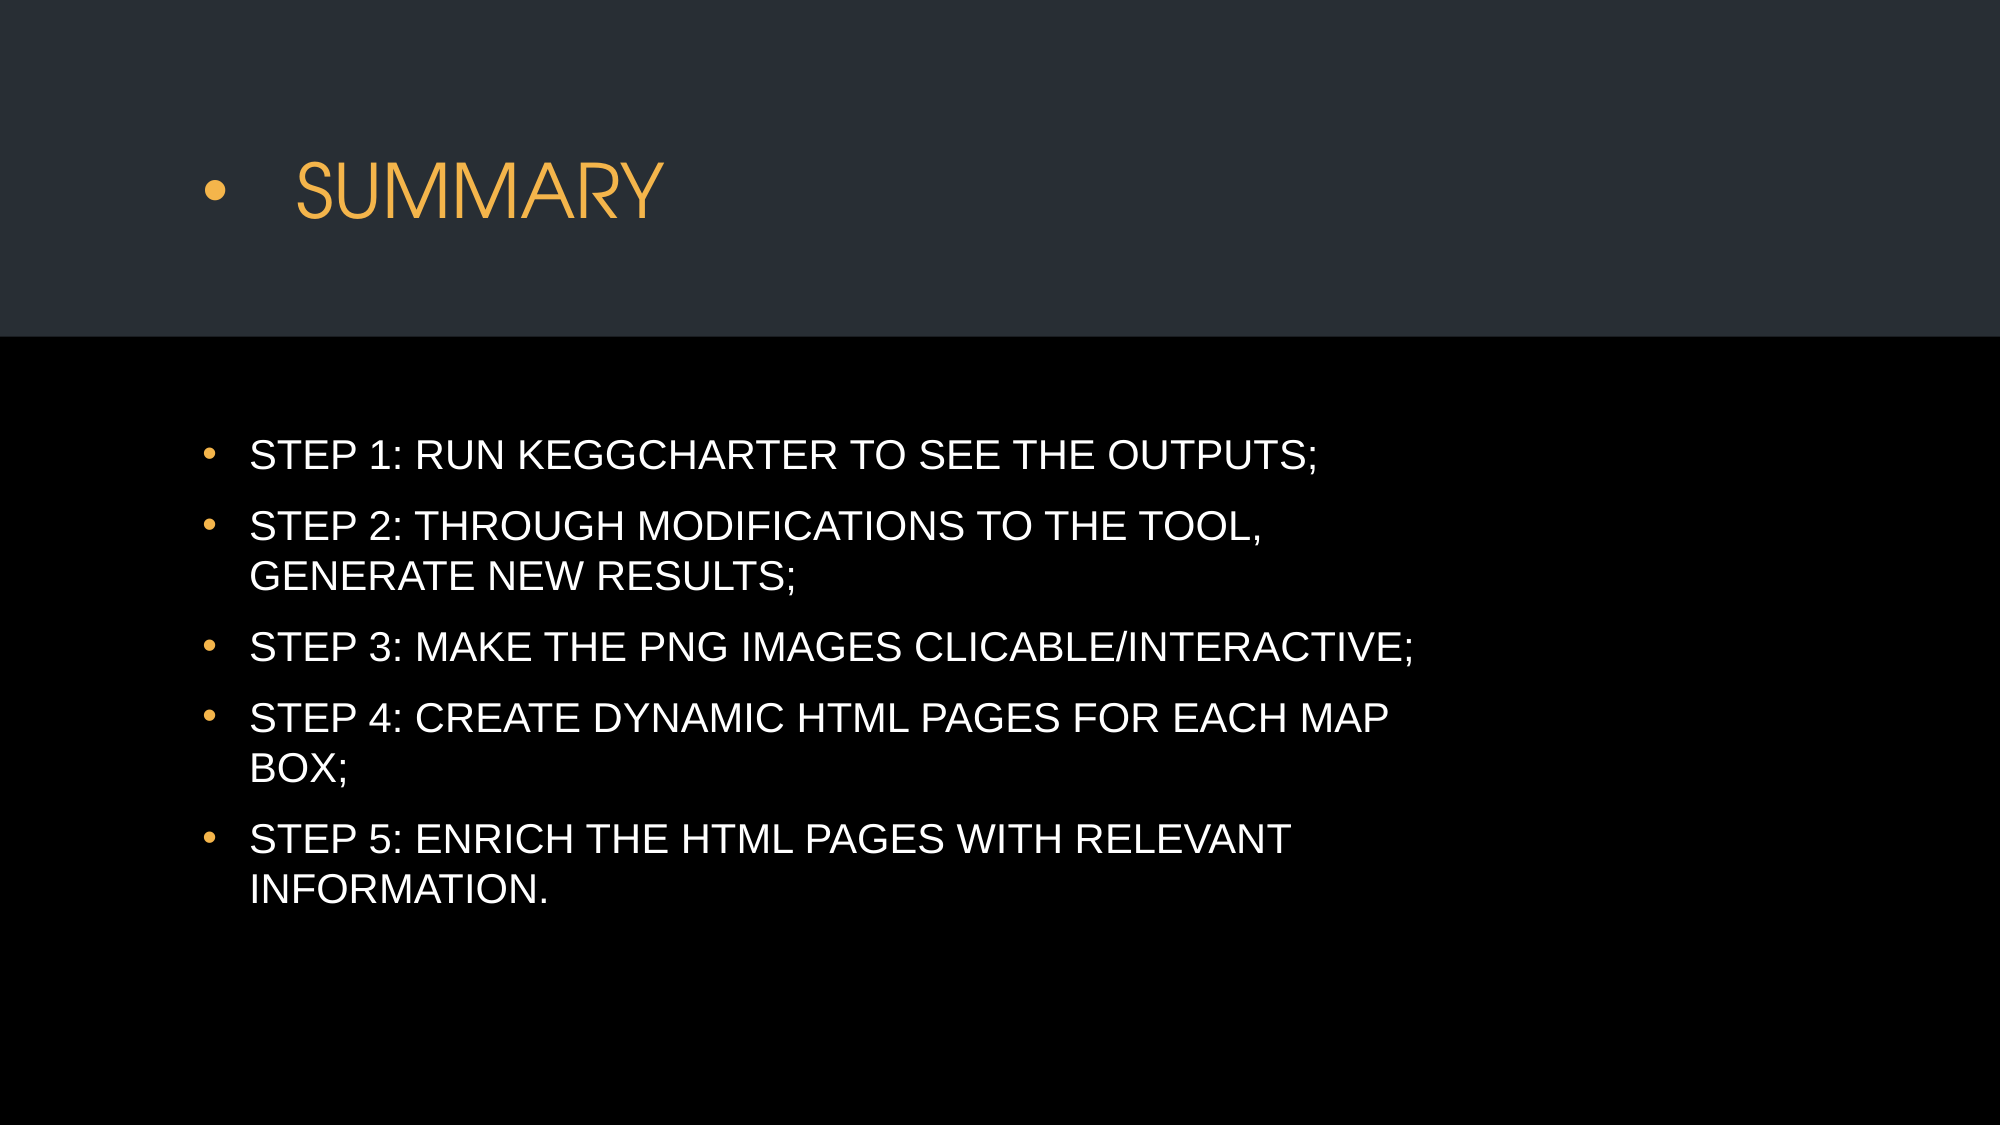

# Summary
Step 1: Run KEGGCharter to see the outputs;
Step 2: Through modifications to the tool, generate new results;
Step 3: Make the png images clicable/interactive;
Step 4: Create dynamic html pages for each map box;
Step 5: Enrich the html pages with relevant information.